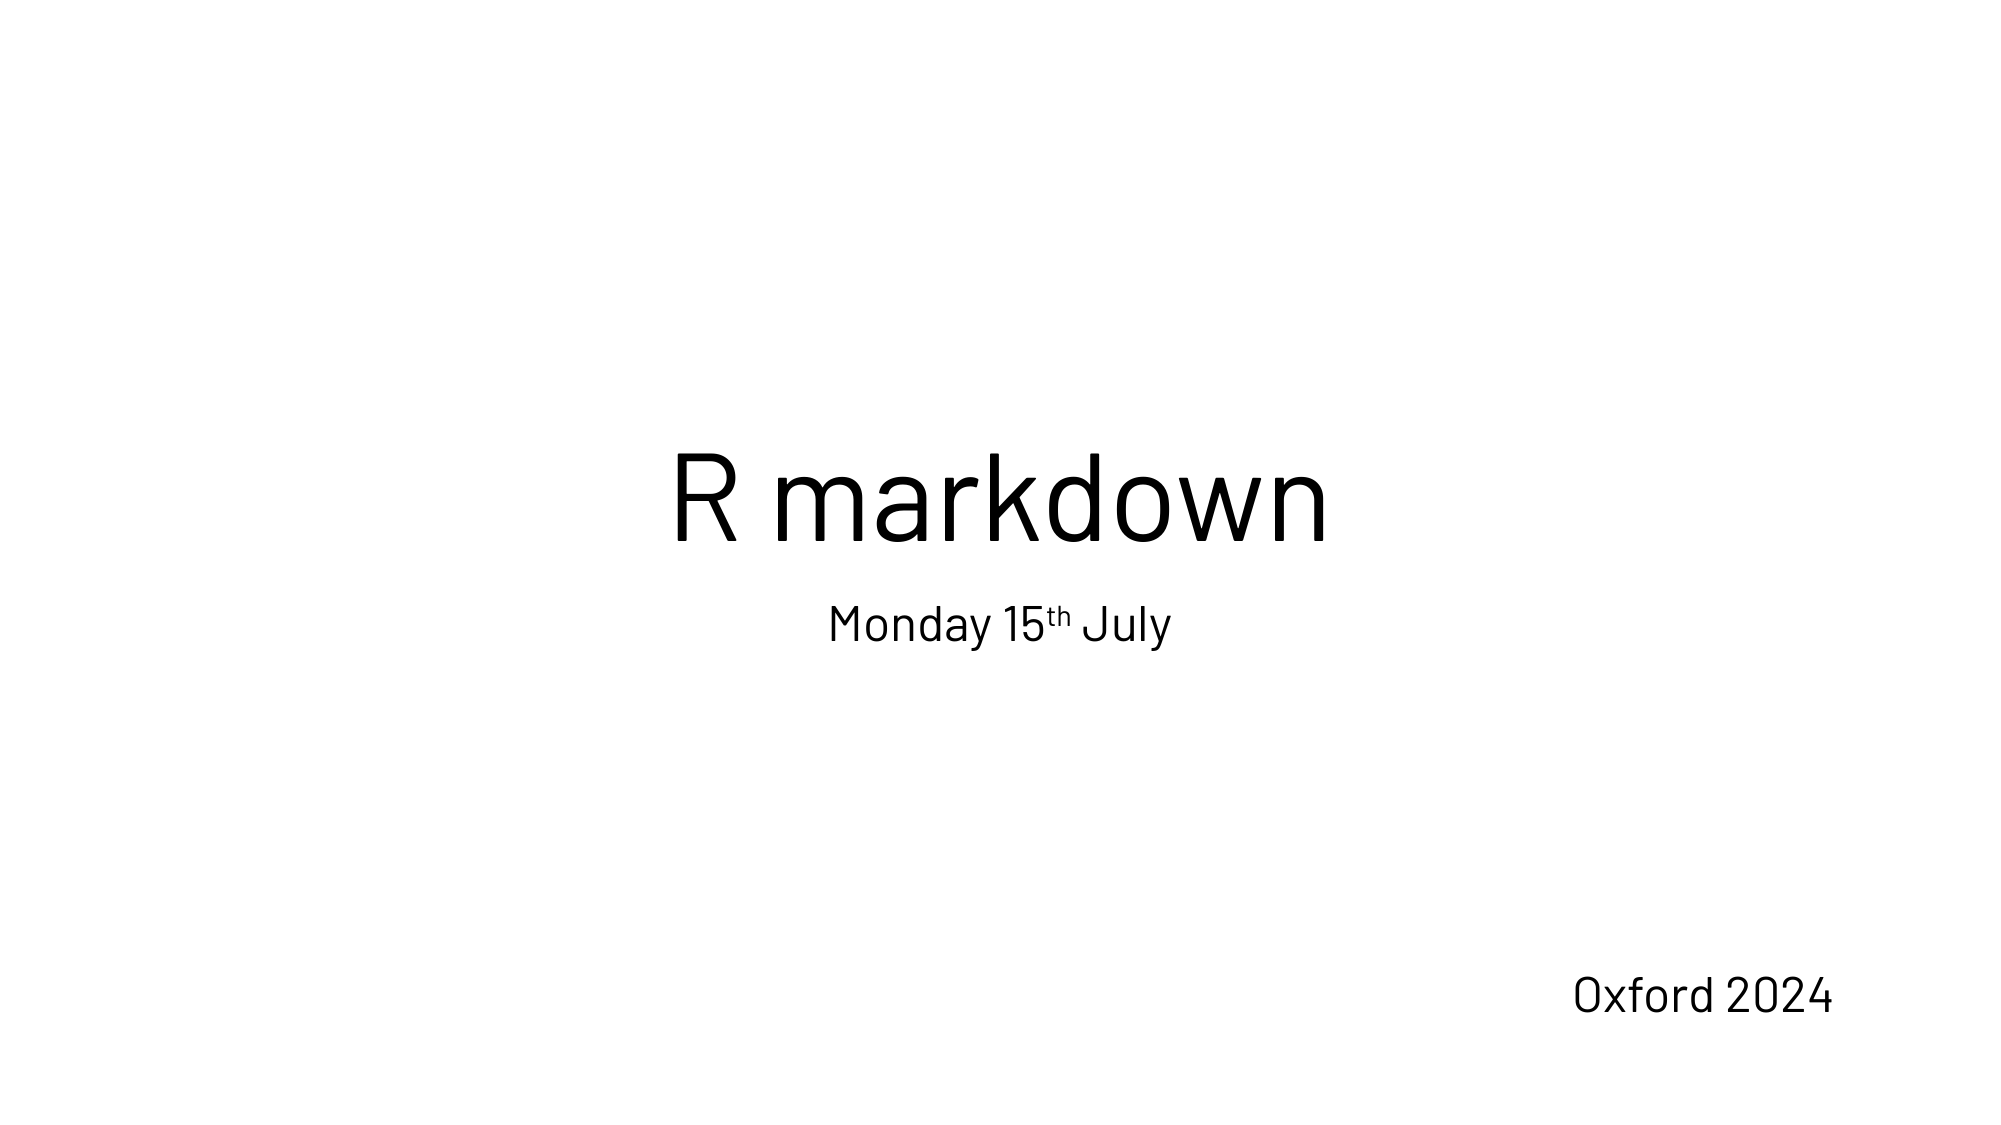

# R markdown
Monday 15th July
Oxford 2024